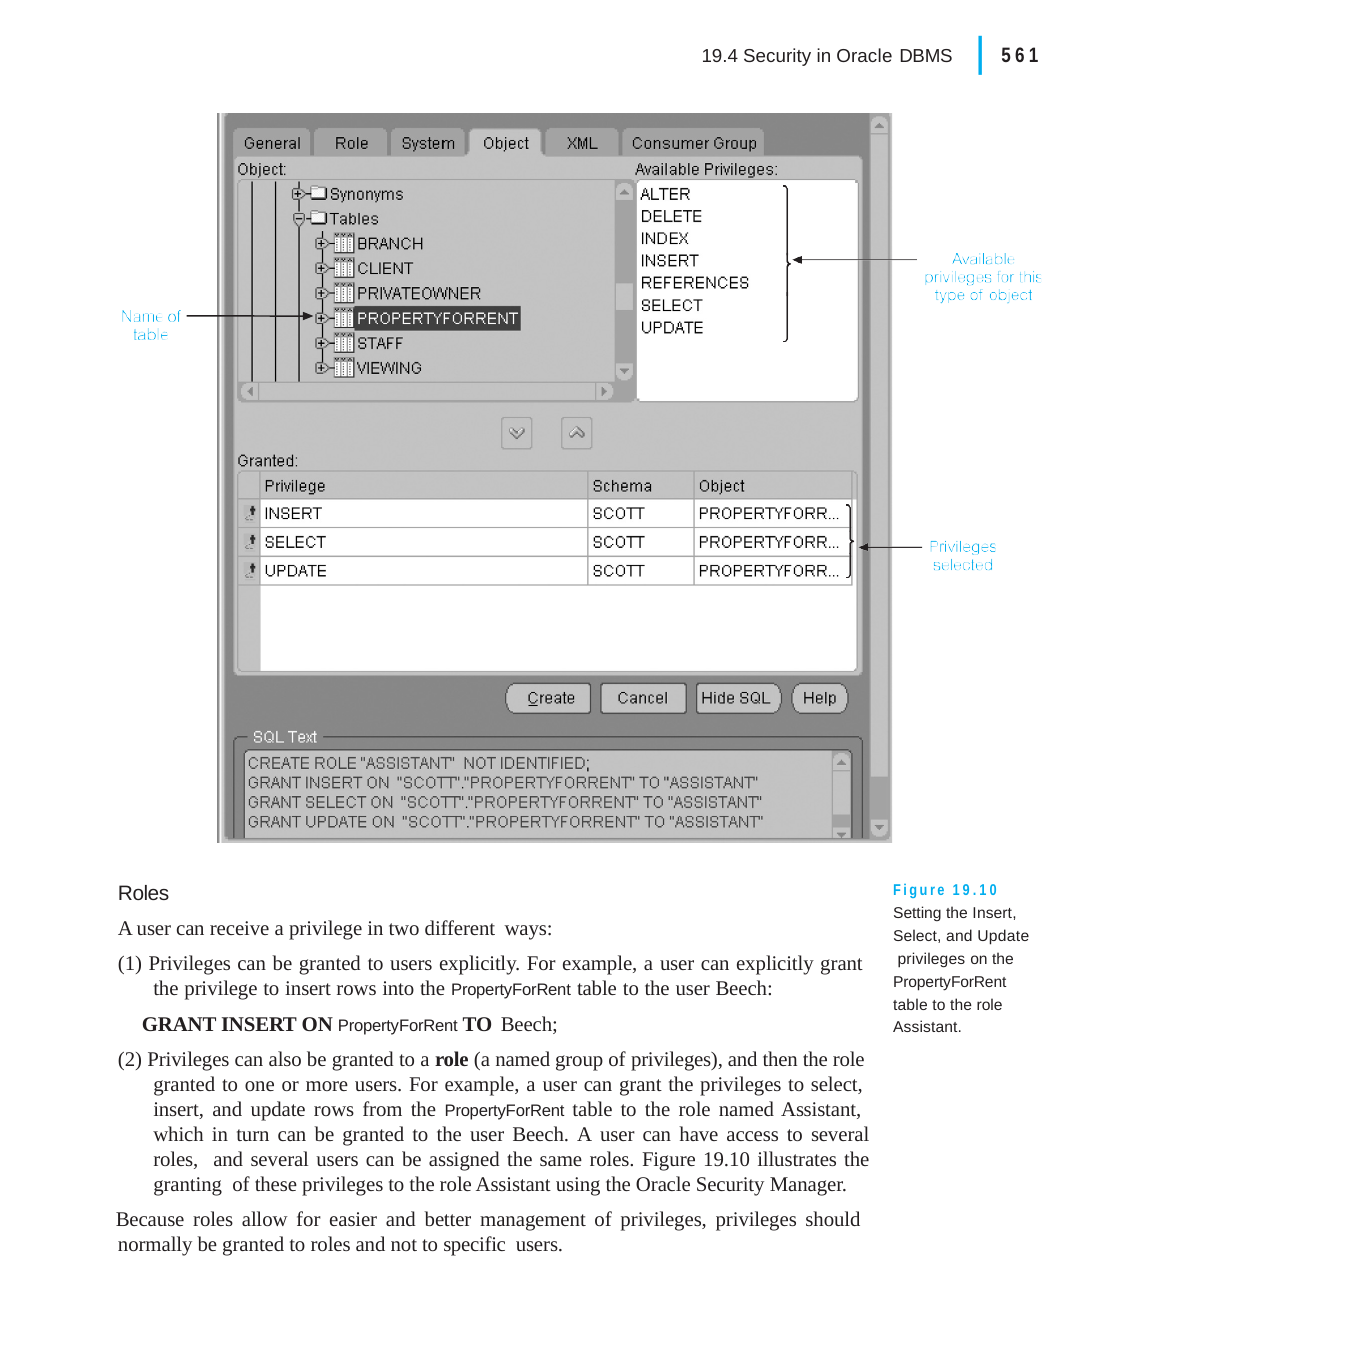

|
561
19.4 Security in Oracle DBMS

Roles
A user can receive a privilege in two different ways:
(1) Privileges can be granted to users explicitly. For example, a user can explicitly grant  the privilege to insert rows into the PropertyForRent table to the user Beech:
GRANT INSERT ON PropertyForRent TO Beech;
(2) Privileges can also be granted to a role (a named group of privileges), and then the role  granted to one or more users. For example, a user can grant the privileges to select,  insert, and update rows from the PropertyForRent table to the role named Assistant,  which in turn can be granted to the user Beech. A user can have access to several roles,  and several users can be assigned the same roles. Figure 19.10 illustrates the granting  of these privileges to the role Assistant using the Oracle Security Manager.
Because roles allow for easier and better management of privileges, privileges should  normally be granted to roles and not to specific users.
Figure 19.10  Setting the Insert,  Select, and Update  privileges on the  PropertyForRent  table to the role  Assistant.